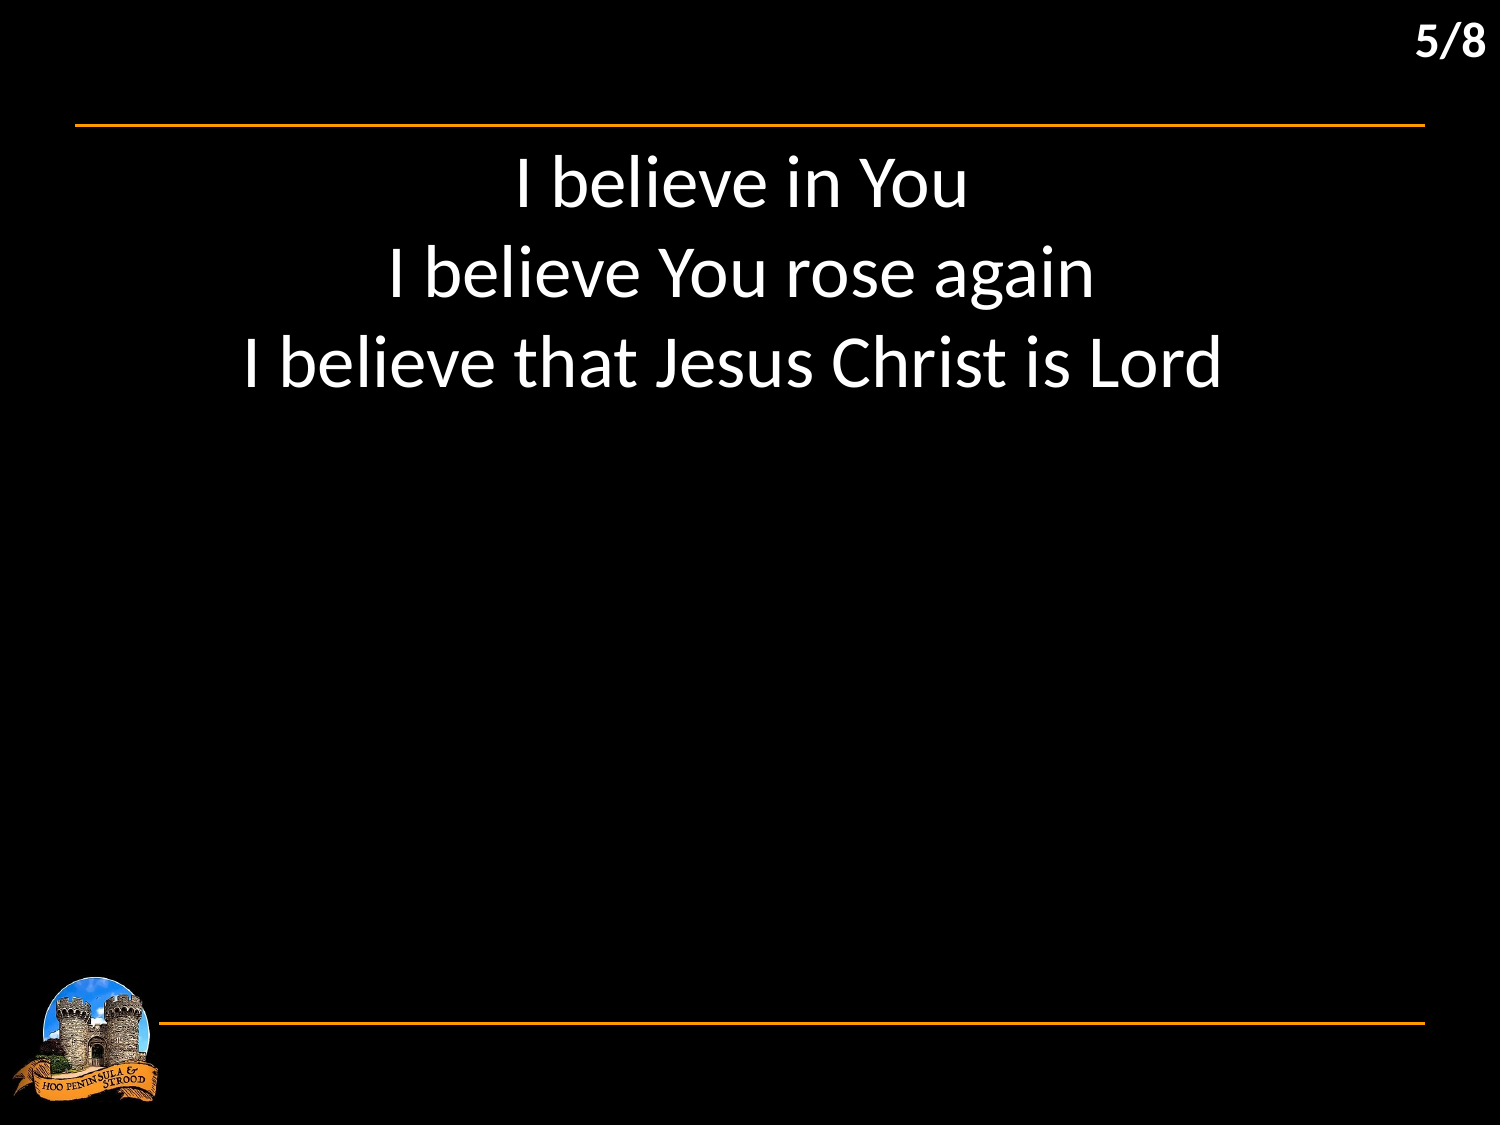

5/8
I believe in You
I believe You rose again
I believe that Jesus Christ is Lord